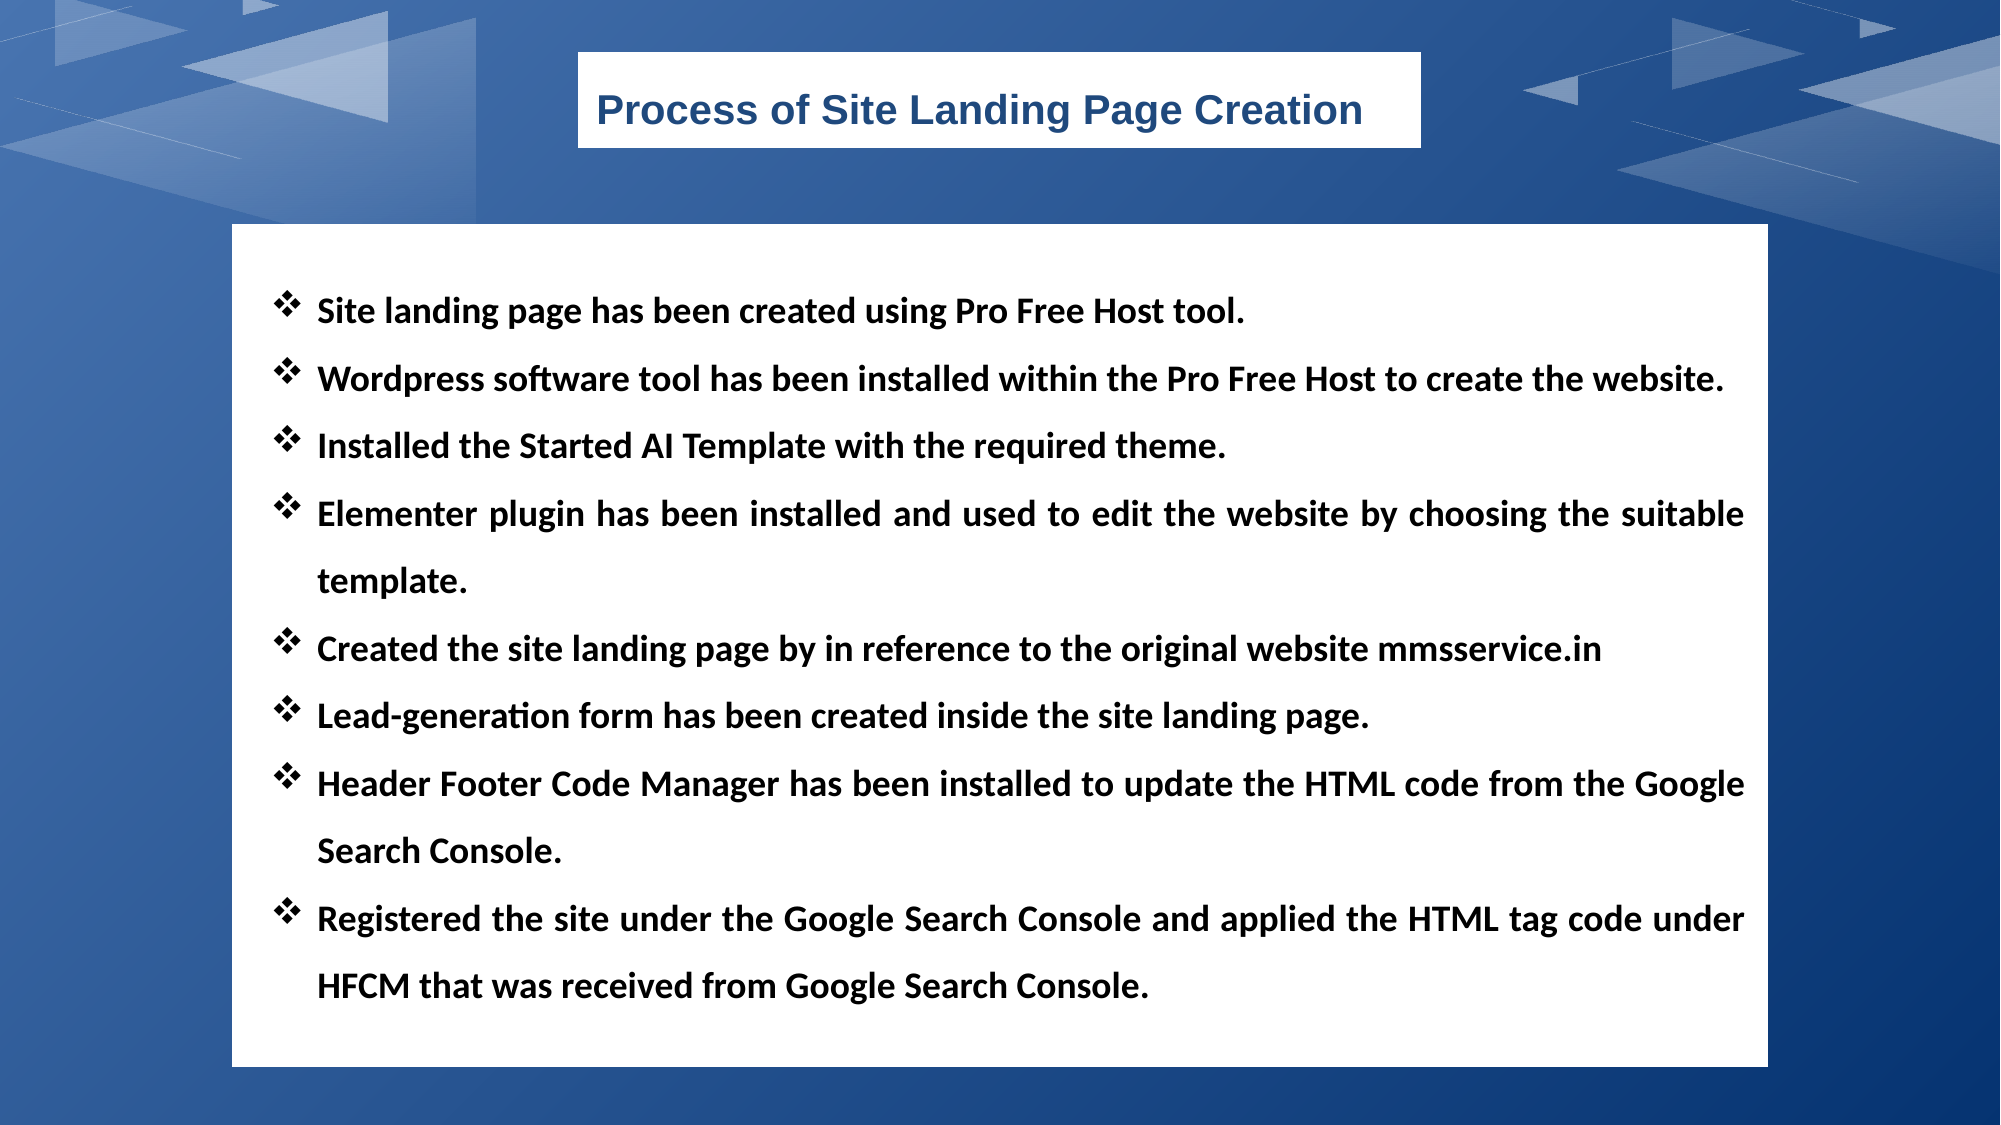

Process of Site Landing Page Creation

Site landing page has been created using Pro Free Host tool.
Wordpress software tool has been installed within the Pro Free Host to create the website.
Installed the Started AI Template with the required theme.
Elementer plugin has been installed and used to edit the website by choosing the suitable template.
Created the site landing page by in reference to the original website mmsservice.in
Lead-generation form has been created inside the site landing page.
Header Footer Code Manager has been installed to update the HTML code from the Google Search Console.
Registered the site under the Google Search Console and applied the HTML tag code under HFCM that was received from Google Search Console.